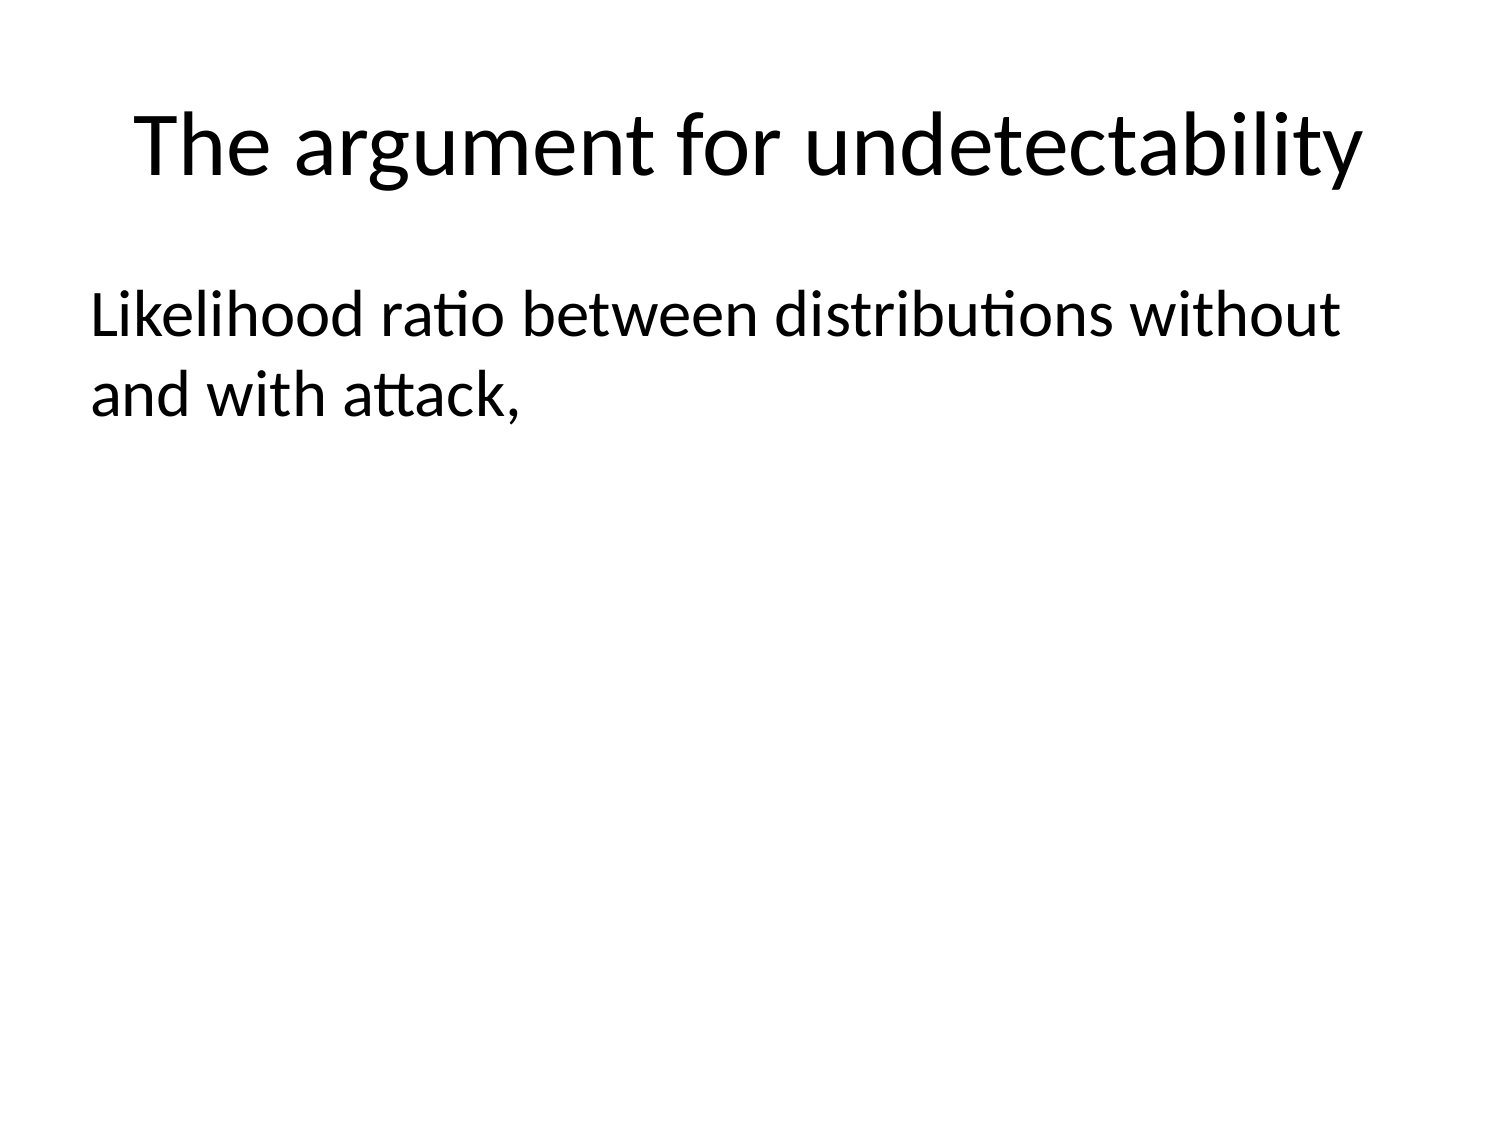

# The argument for undetectability
Likelihood ratio between distributions without and with attack,